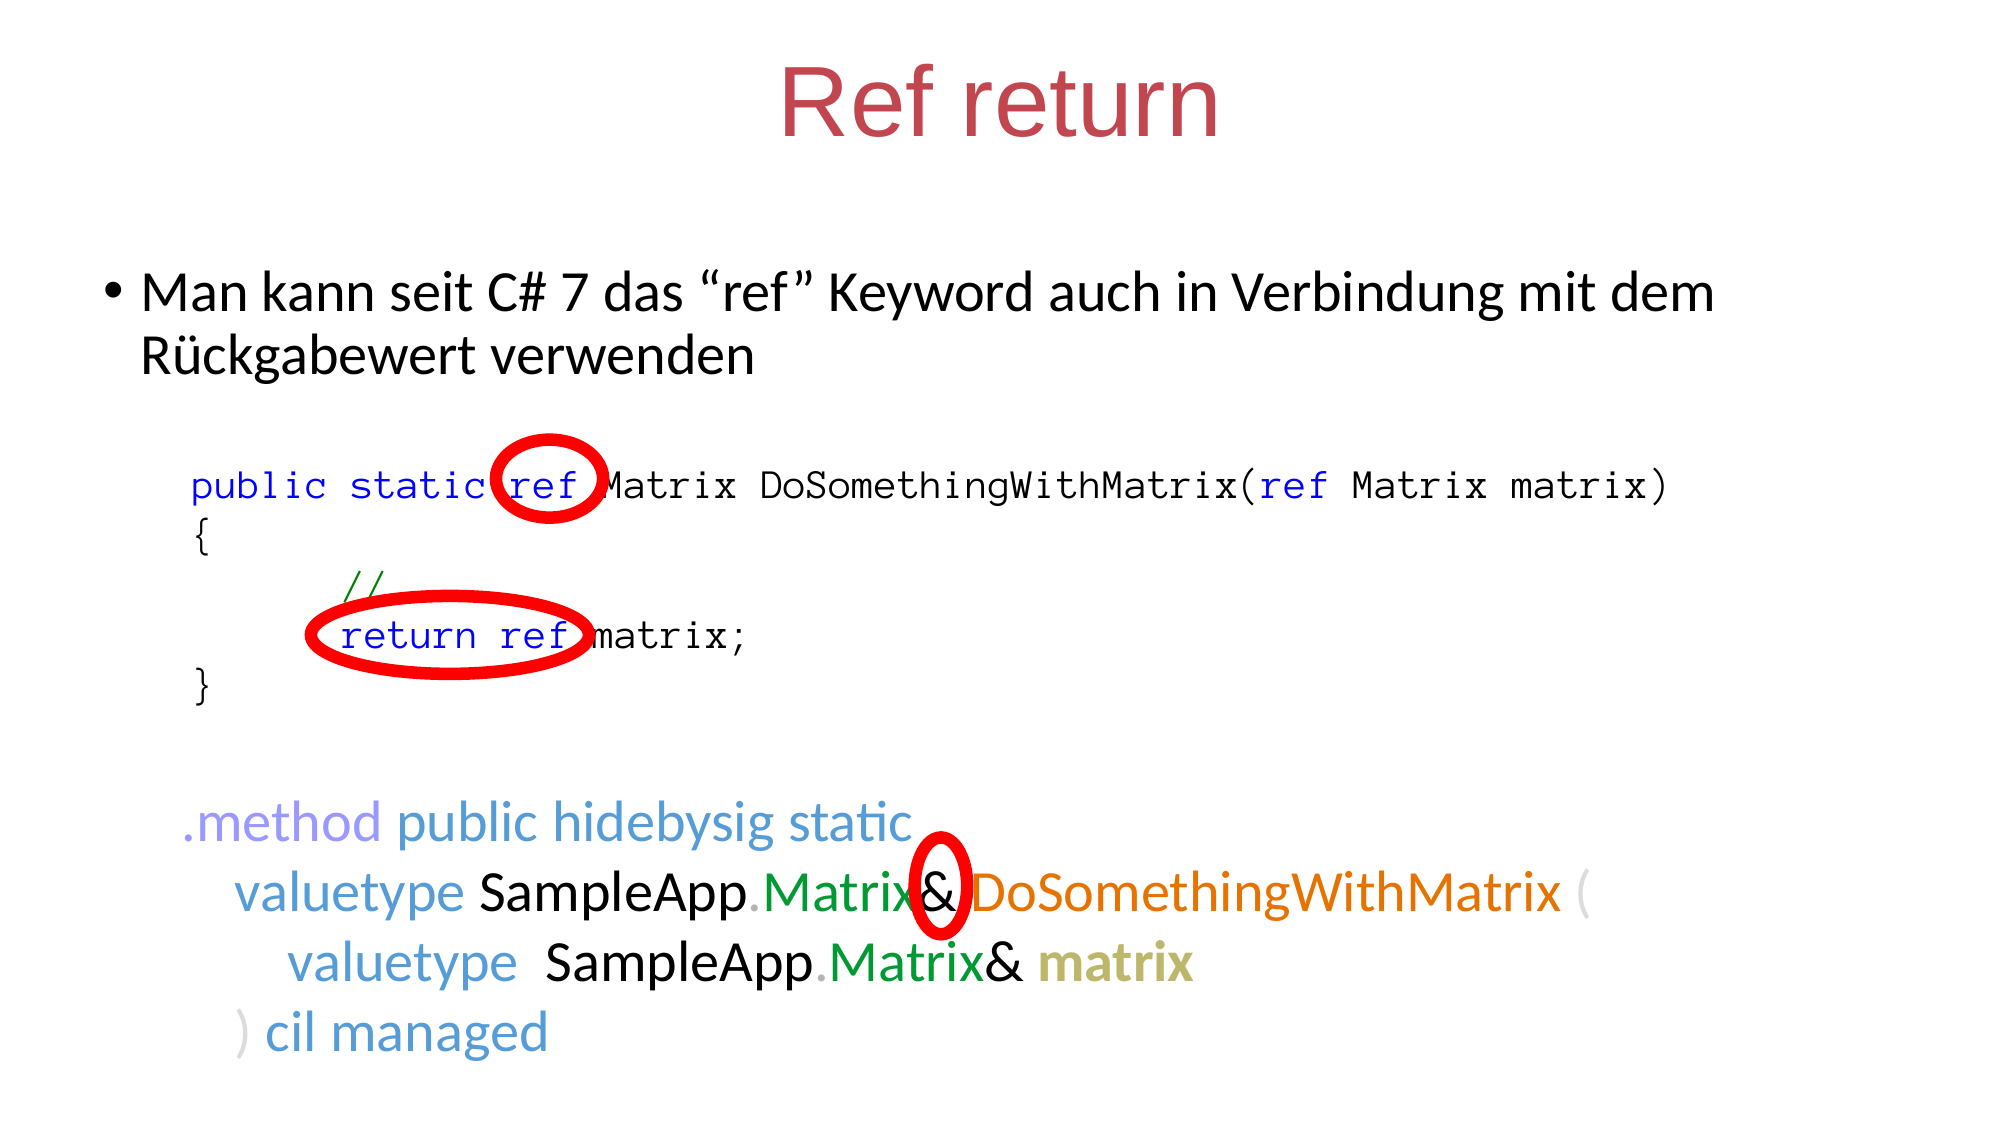

# Ref return
Man kann seit C# 7 das “ref” Keyword auch in Verbindung mit dem Rückgabewert verwenden

public static ref Matrix DoSomethingWithMatrix(ref Matrix matrix)
{
	//...
	return ref matrix;
}

.method public hidebysig static 
    valuetype SampleApp.Matrix& DoSomethingWithMatrix (
        valuetype  SampleApp.Matrix& matrix
    ) cil managed